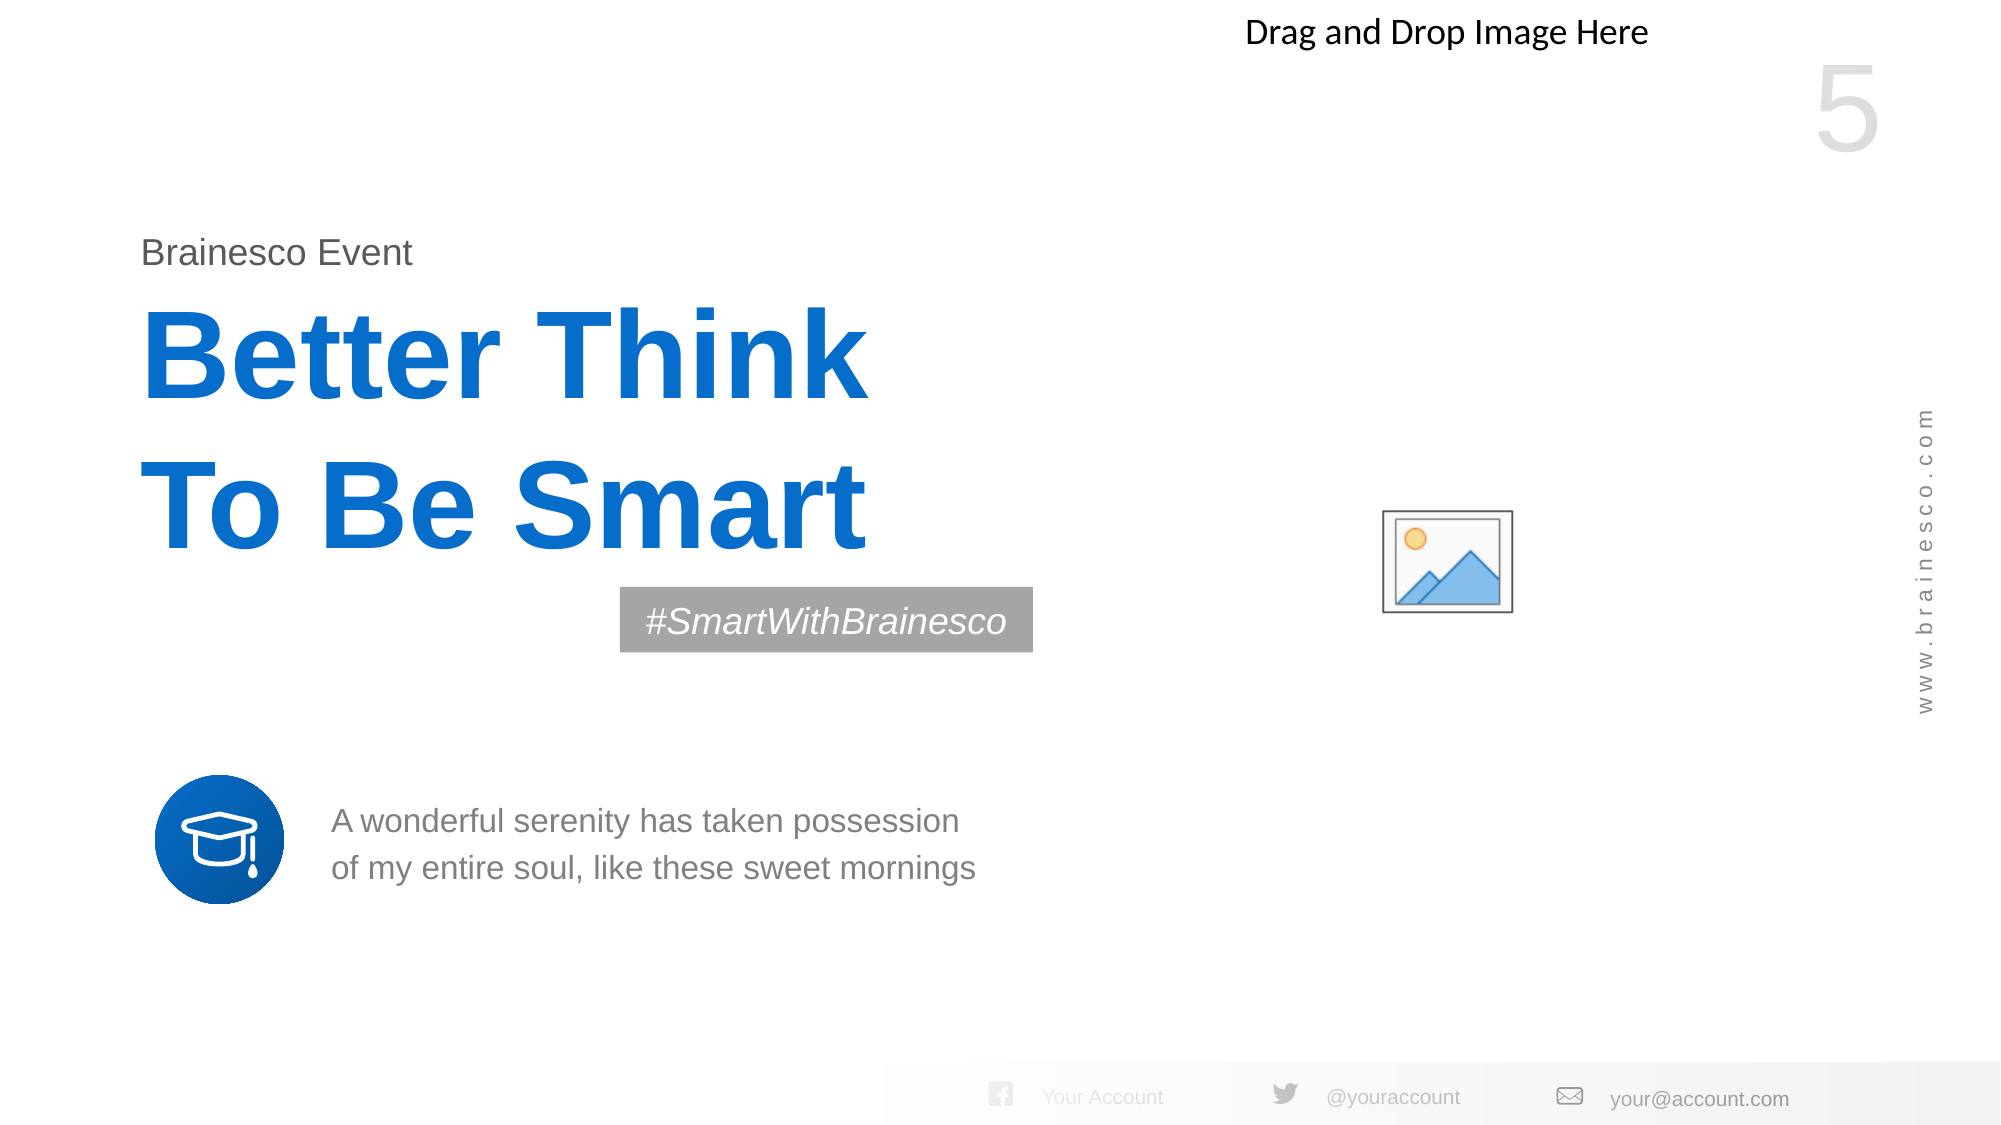

Brainesco Event
Better Think To Be Smart
#SmartWithBrainesco

A wonderful serenity has taken possession of my entire soul, like these sweet mornings